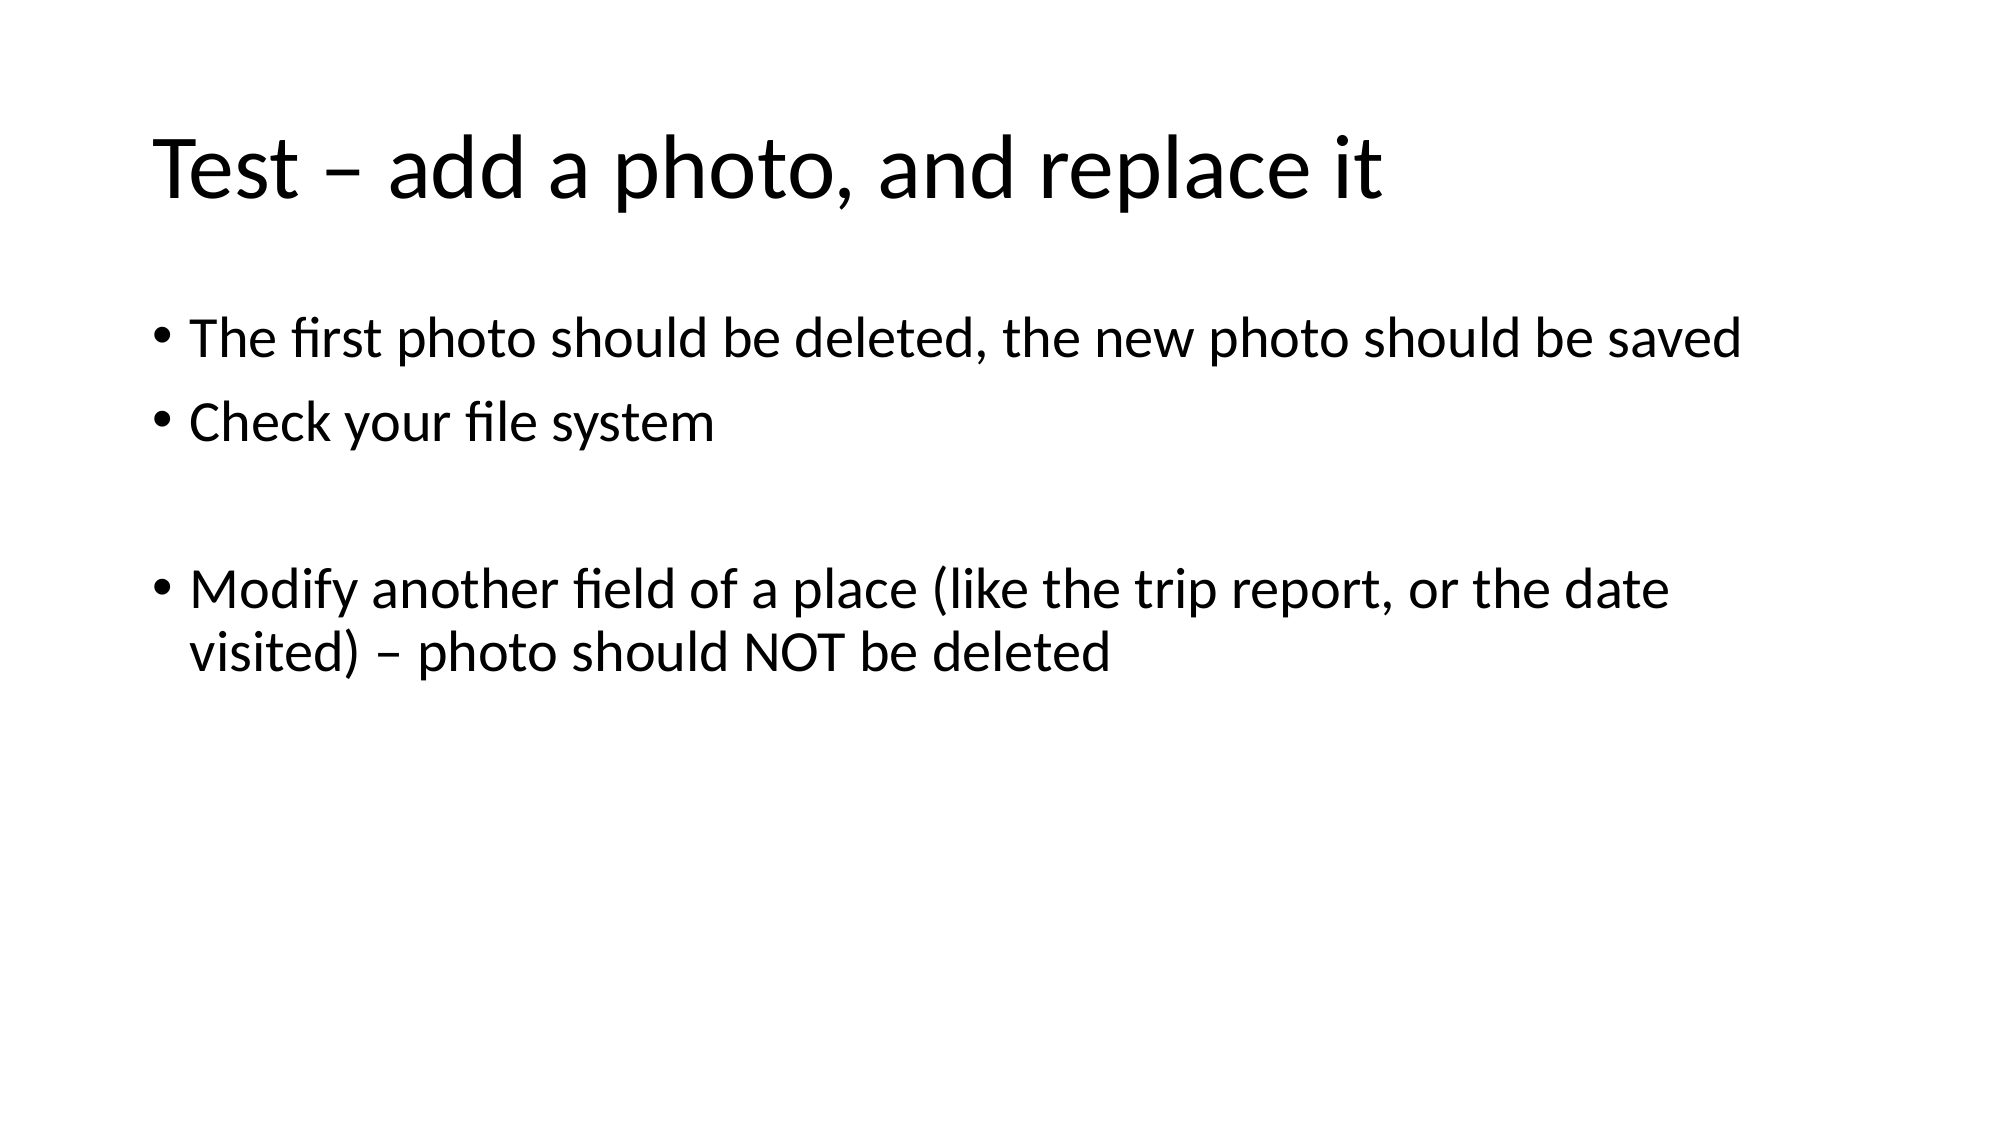

# Test – add a photo, and replace it
The first photo should be deleted, the new photo should be saved
Check your file system

Modify another field of a place (like the trip report, or the date visited) – photo should NOT be deleted